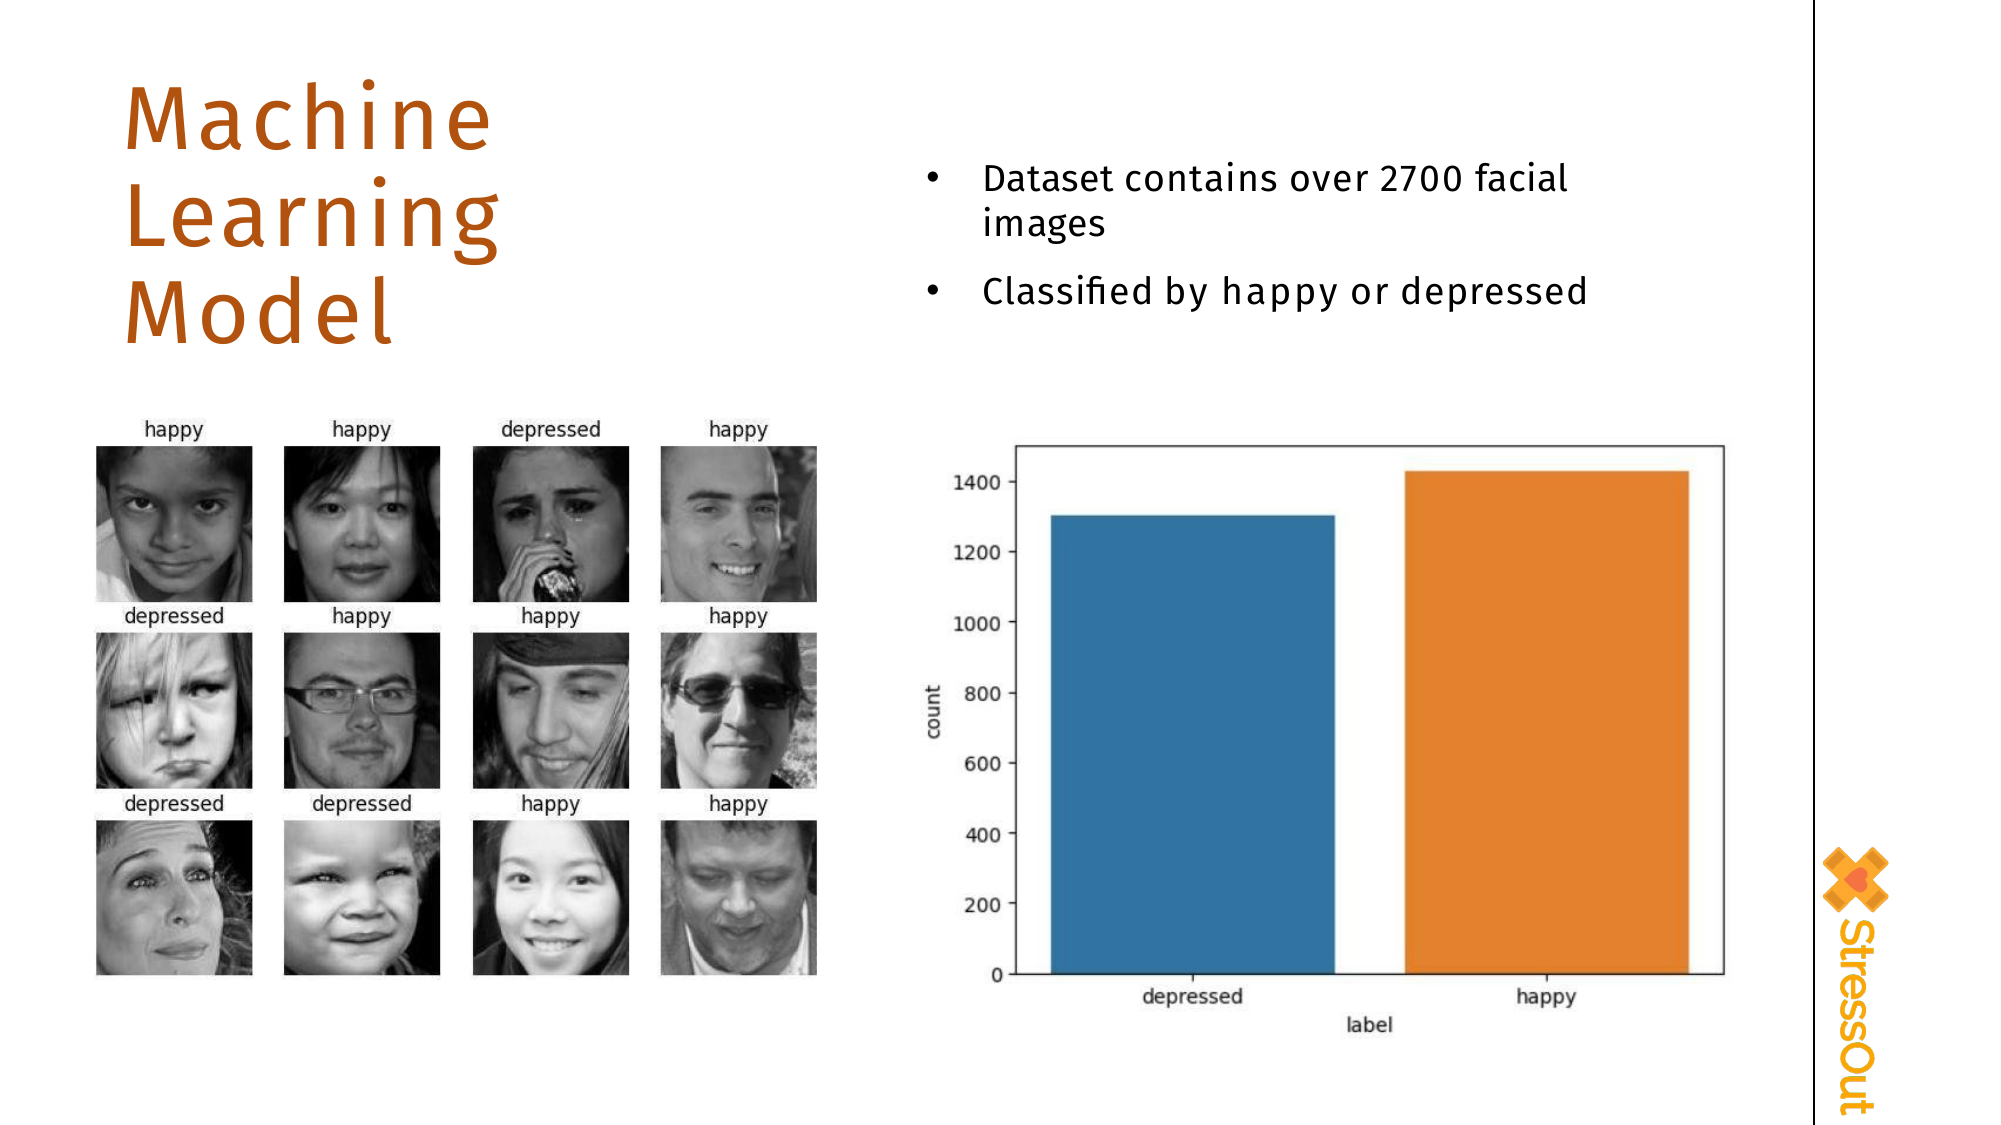

# Machine  Learning Model
Dataset contains over 2700 facial images
Classified by happy or depressed